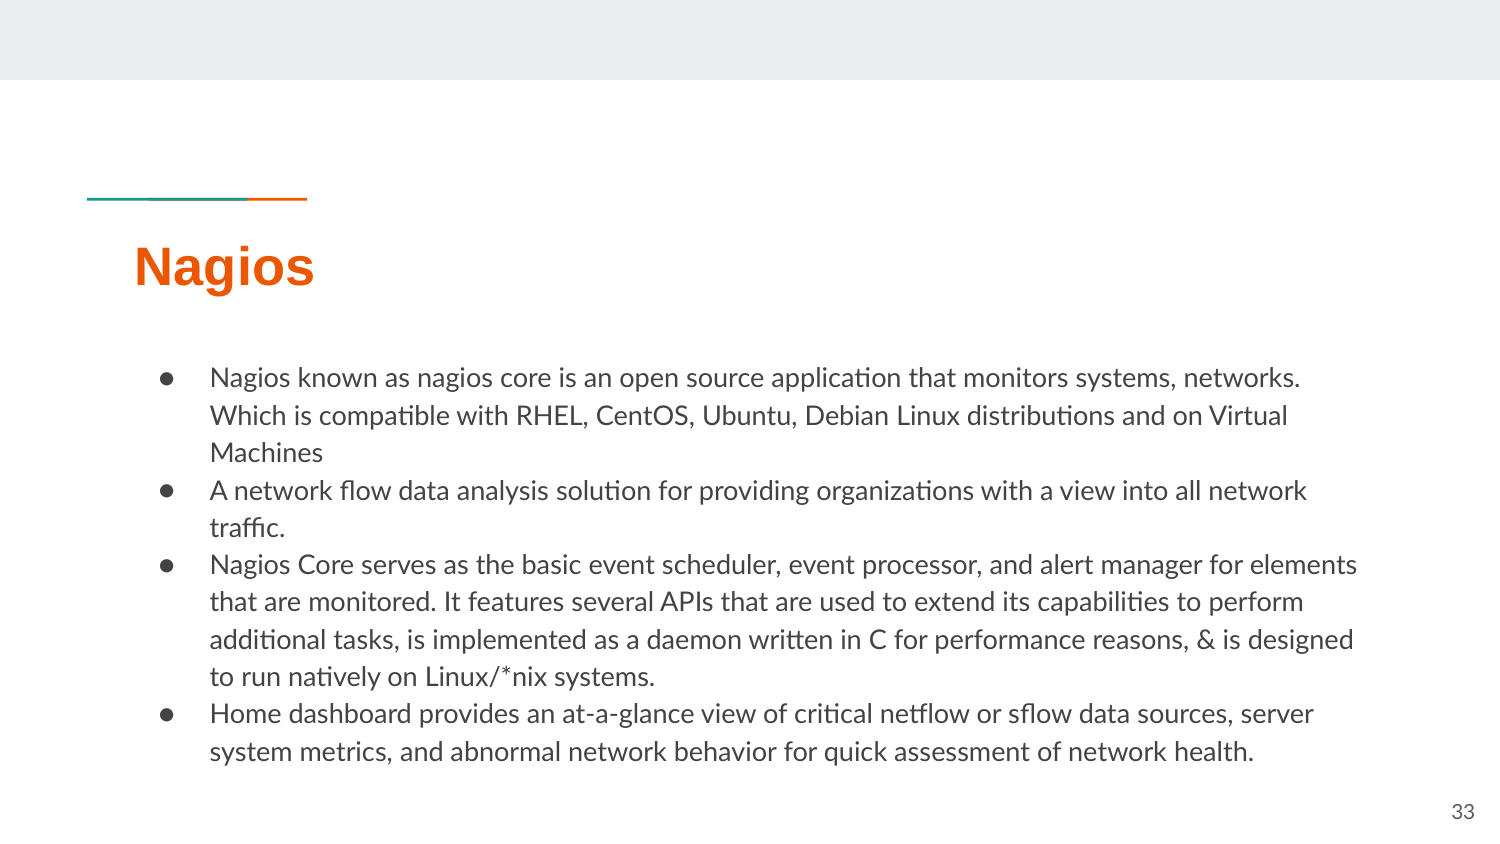

# Nagios
Nagios known as nagios core is an open source application that monitors systems, networks. Which is compatible with RHEL, CentOS, Ubuntu, Debian Linux distributions and on Virtual Machines
A network flow data analysis solution for providing organizations with a view into all network traffic.
Nagios Core serves as the basic event scheduler, event processor, and alert manager for elements that are monitored. It features several APIs that are used to extend its capabilities to perform additional tasks, is implemented as a daemon written in C for performance reasons, & is designed to run natively on Linux/*nix systems.
Home dashboard provides an at-a-glance view of critical netflow or sflow data sources, server system metrics, and abnormal network behavior for quick assessment of network health.
33